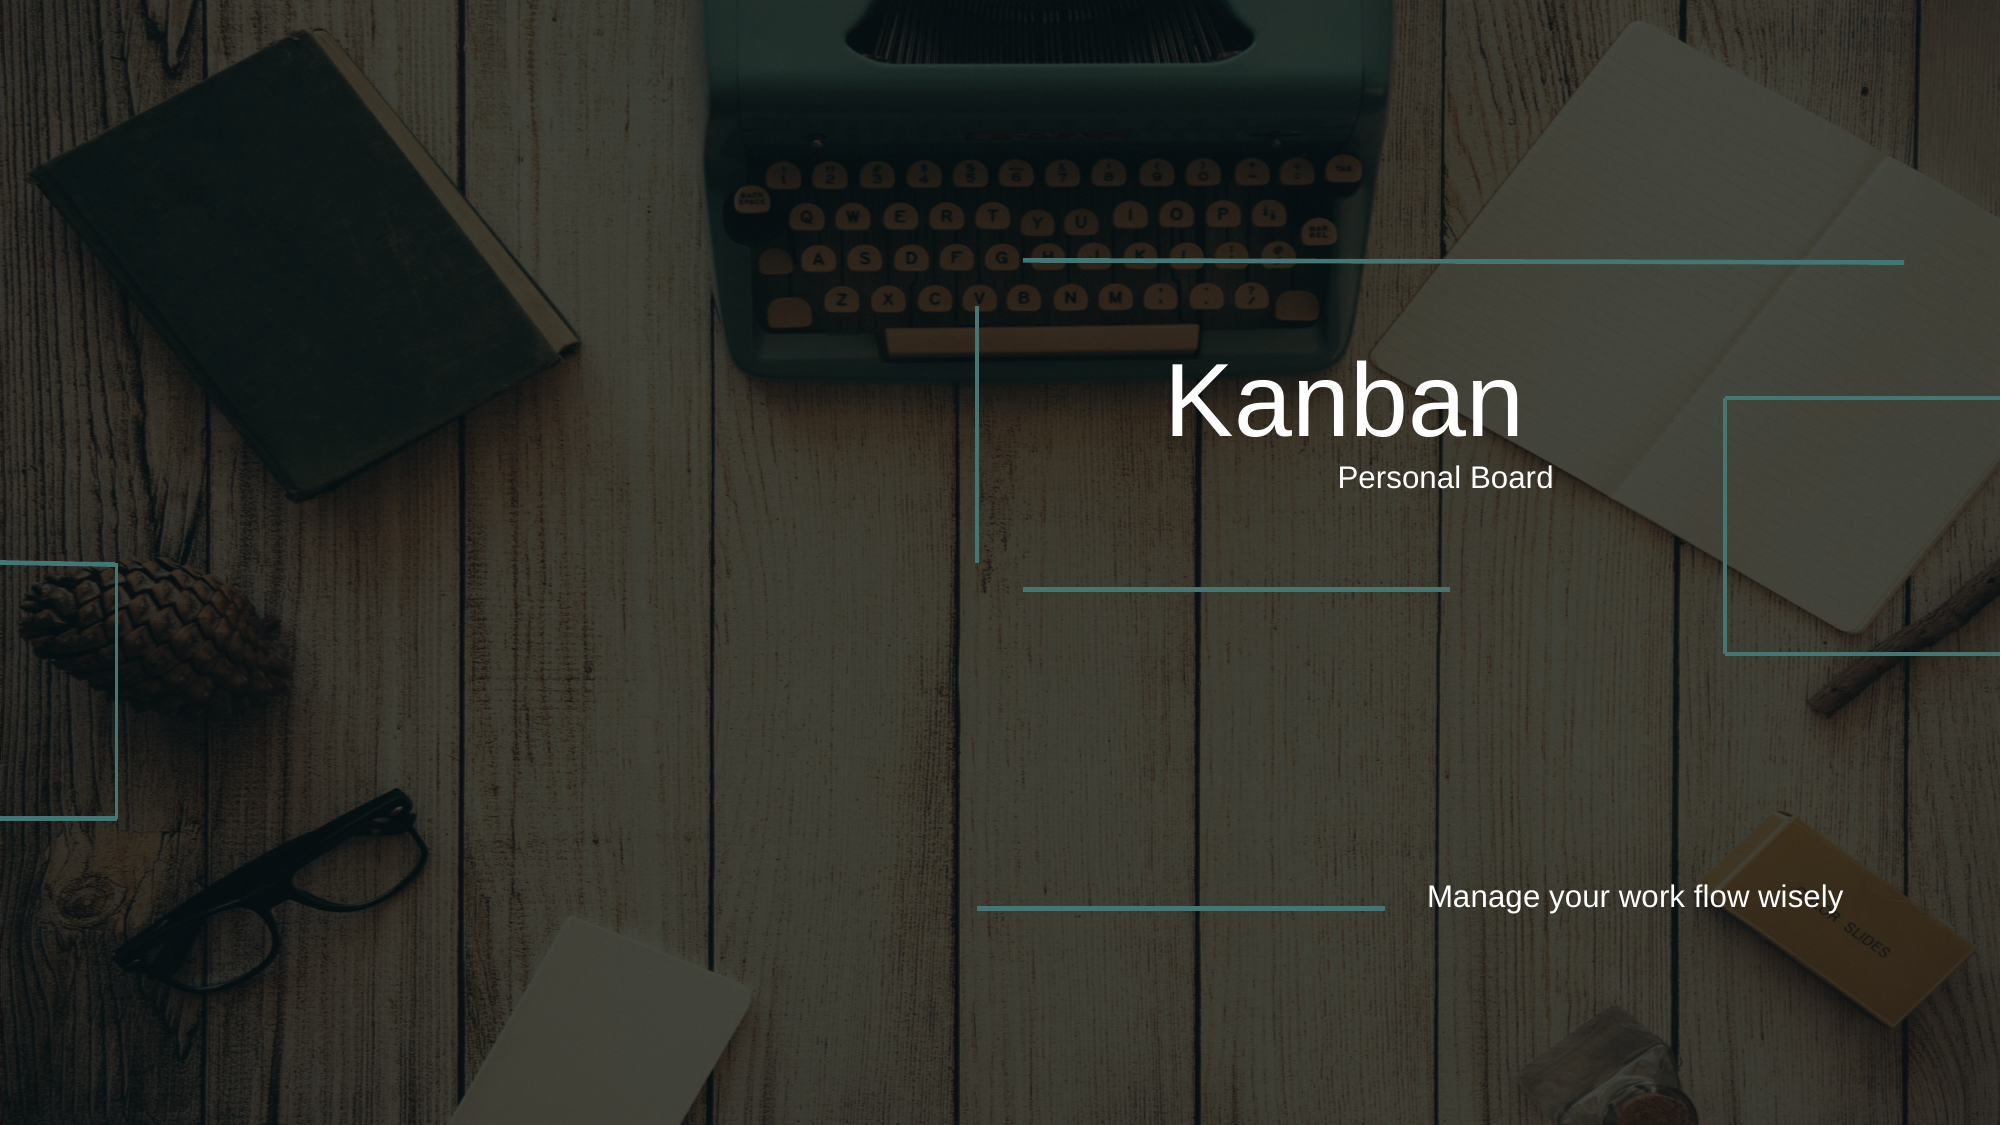

Kanban
		Personal Board
Manage your work flow wisely